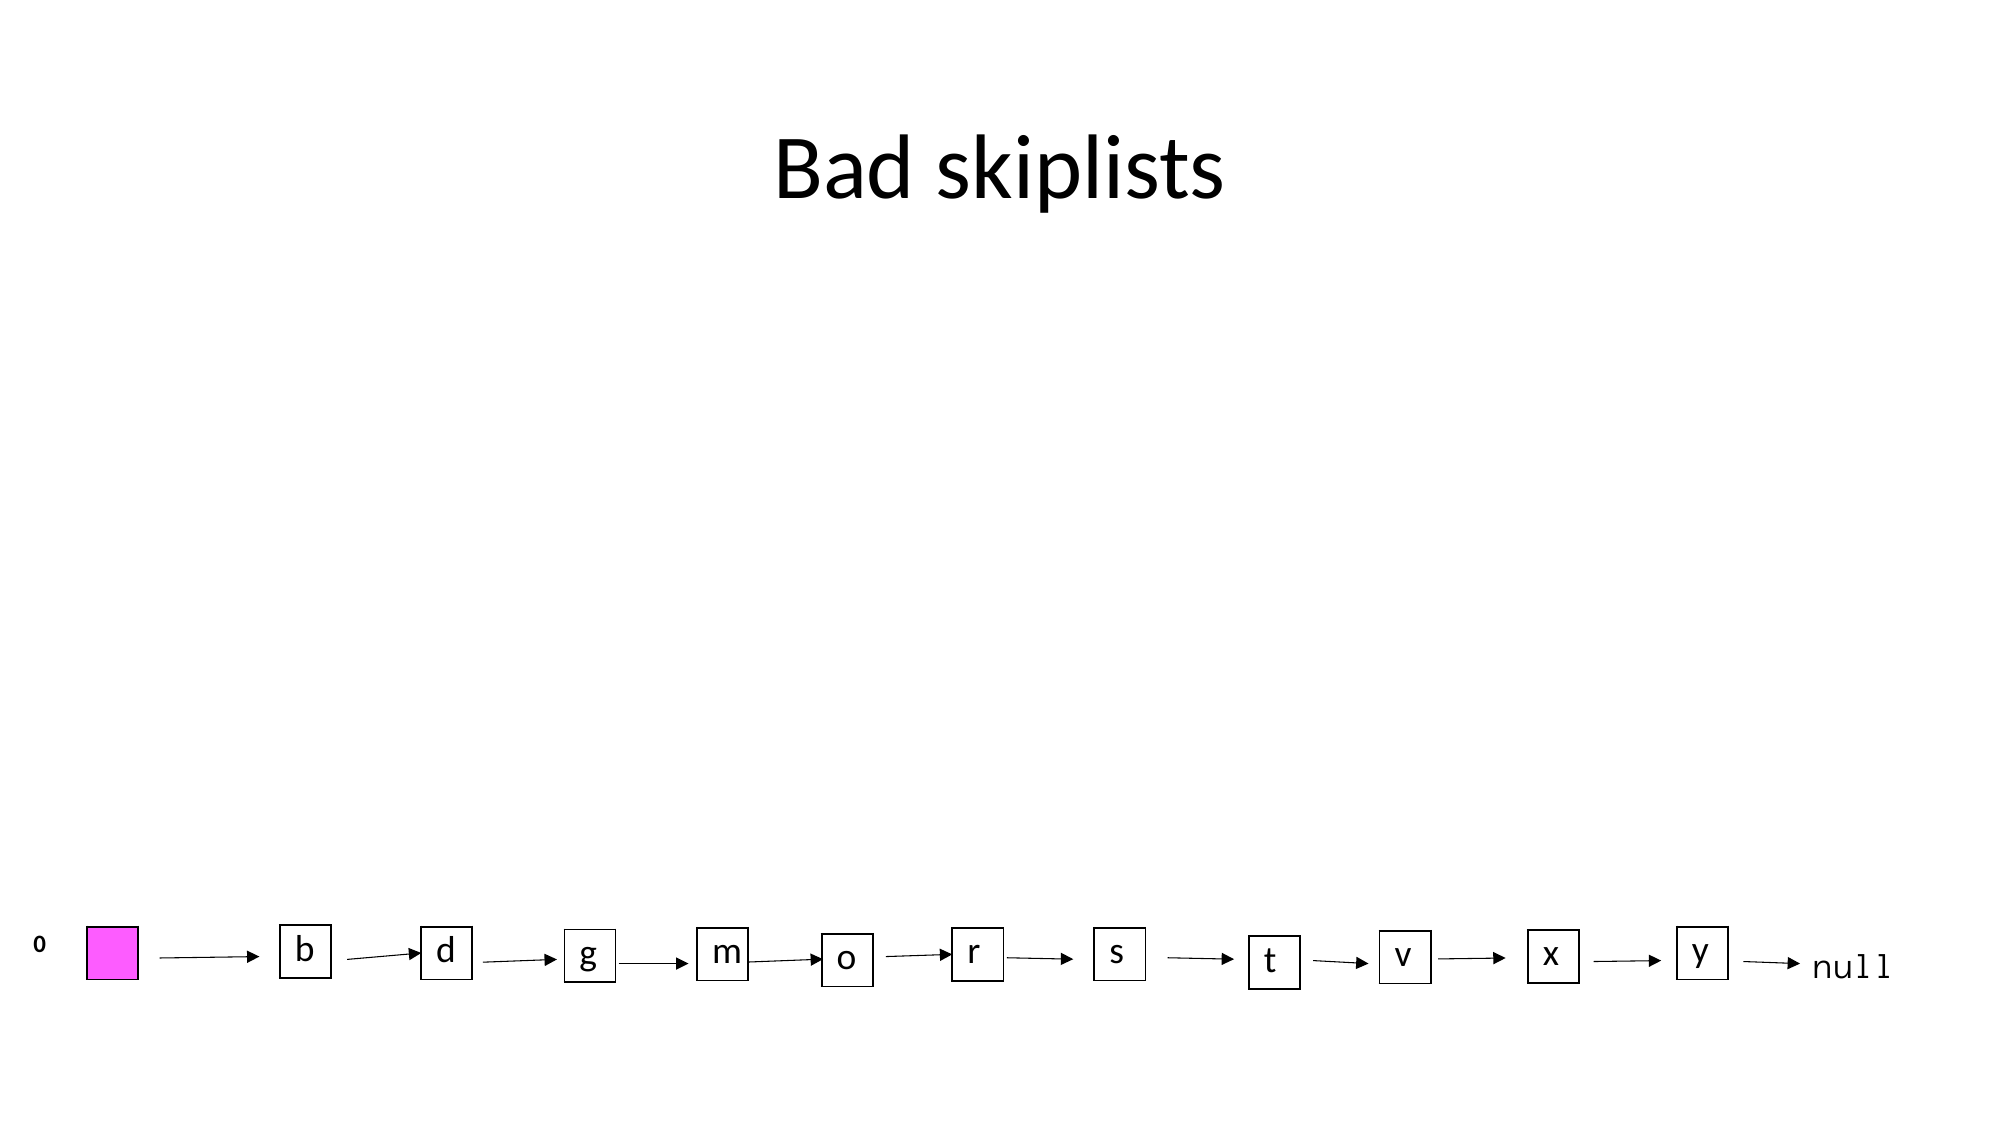

# Bad skiplists
| b |
| --- |
| 0 |  |
| --- | --- |
| d |
| --- |
| y |
| --- |
| m |
| --- |
| s |
| --- |
| r |
| --- |
| g |
| --- |
| x |
| --- |
| v |
| --- |
| o |
| --- |
null
| t |
| --- |